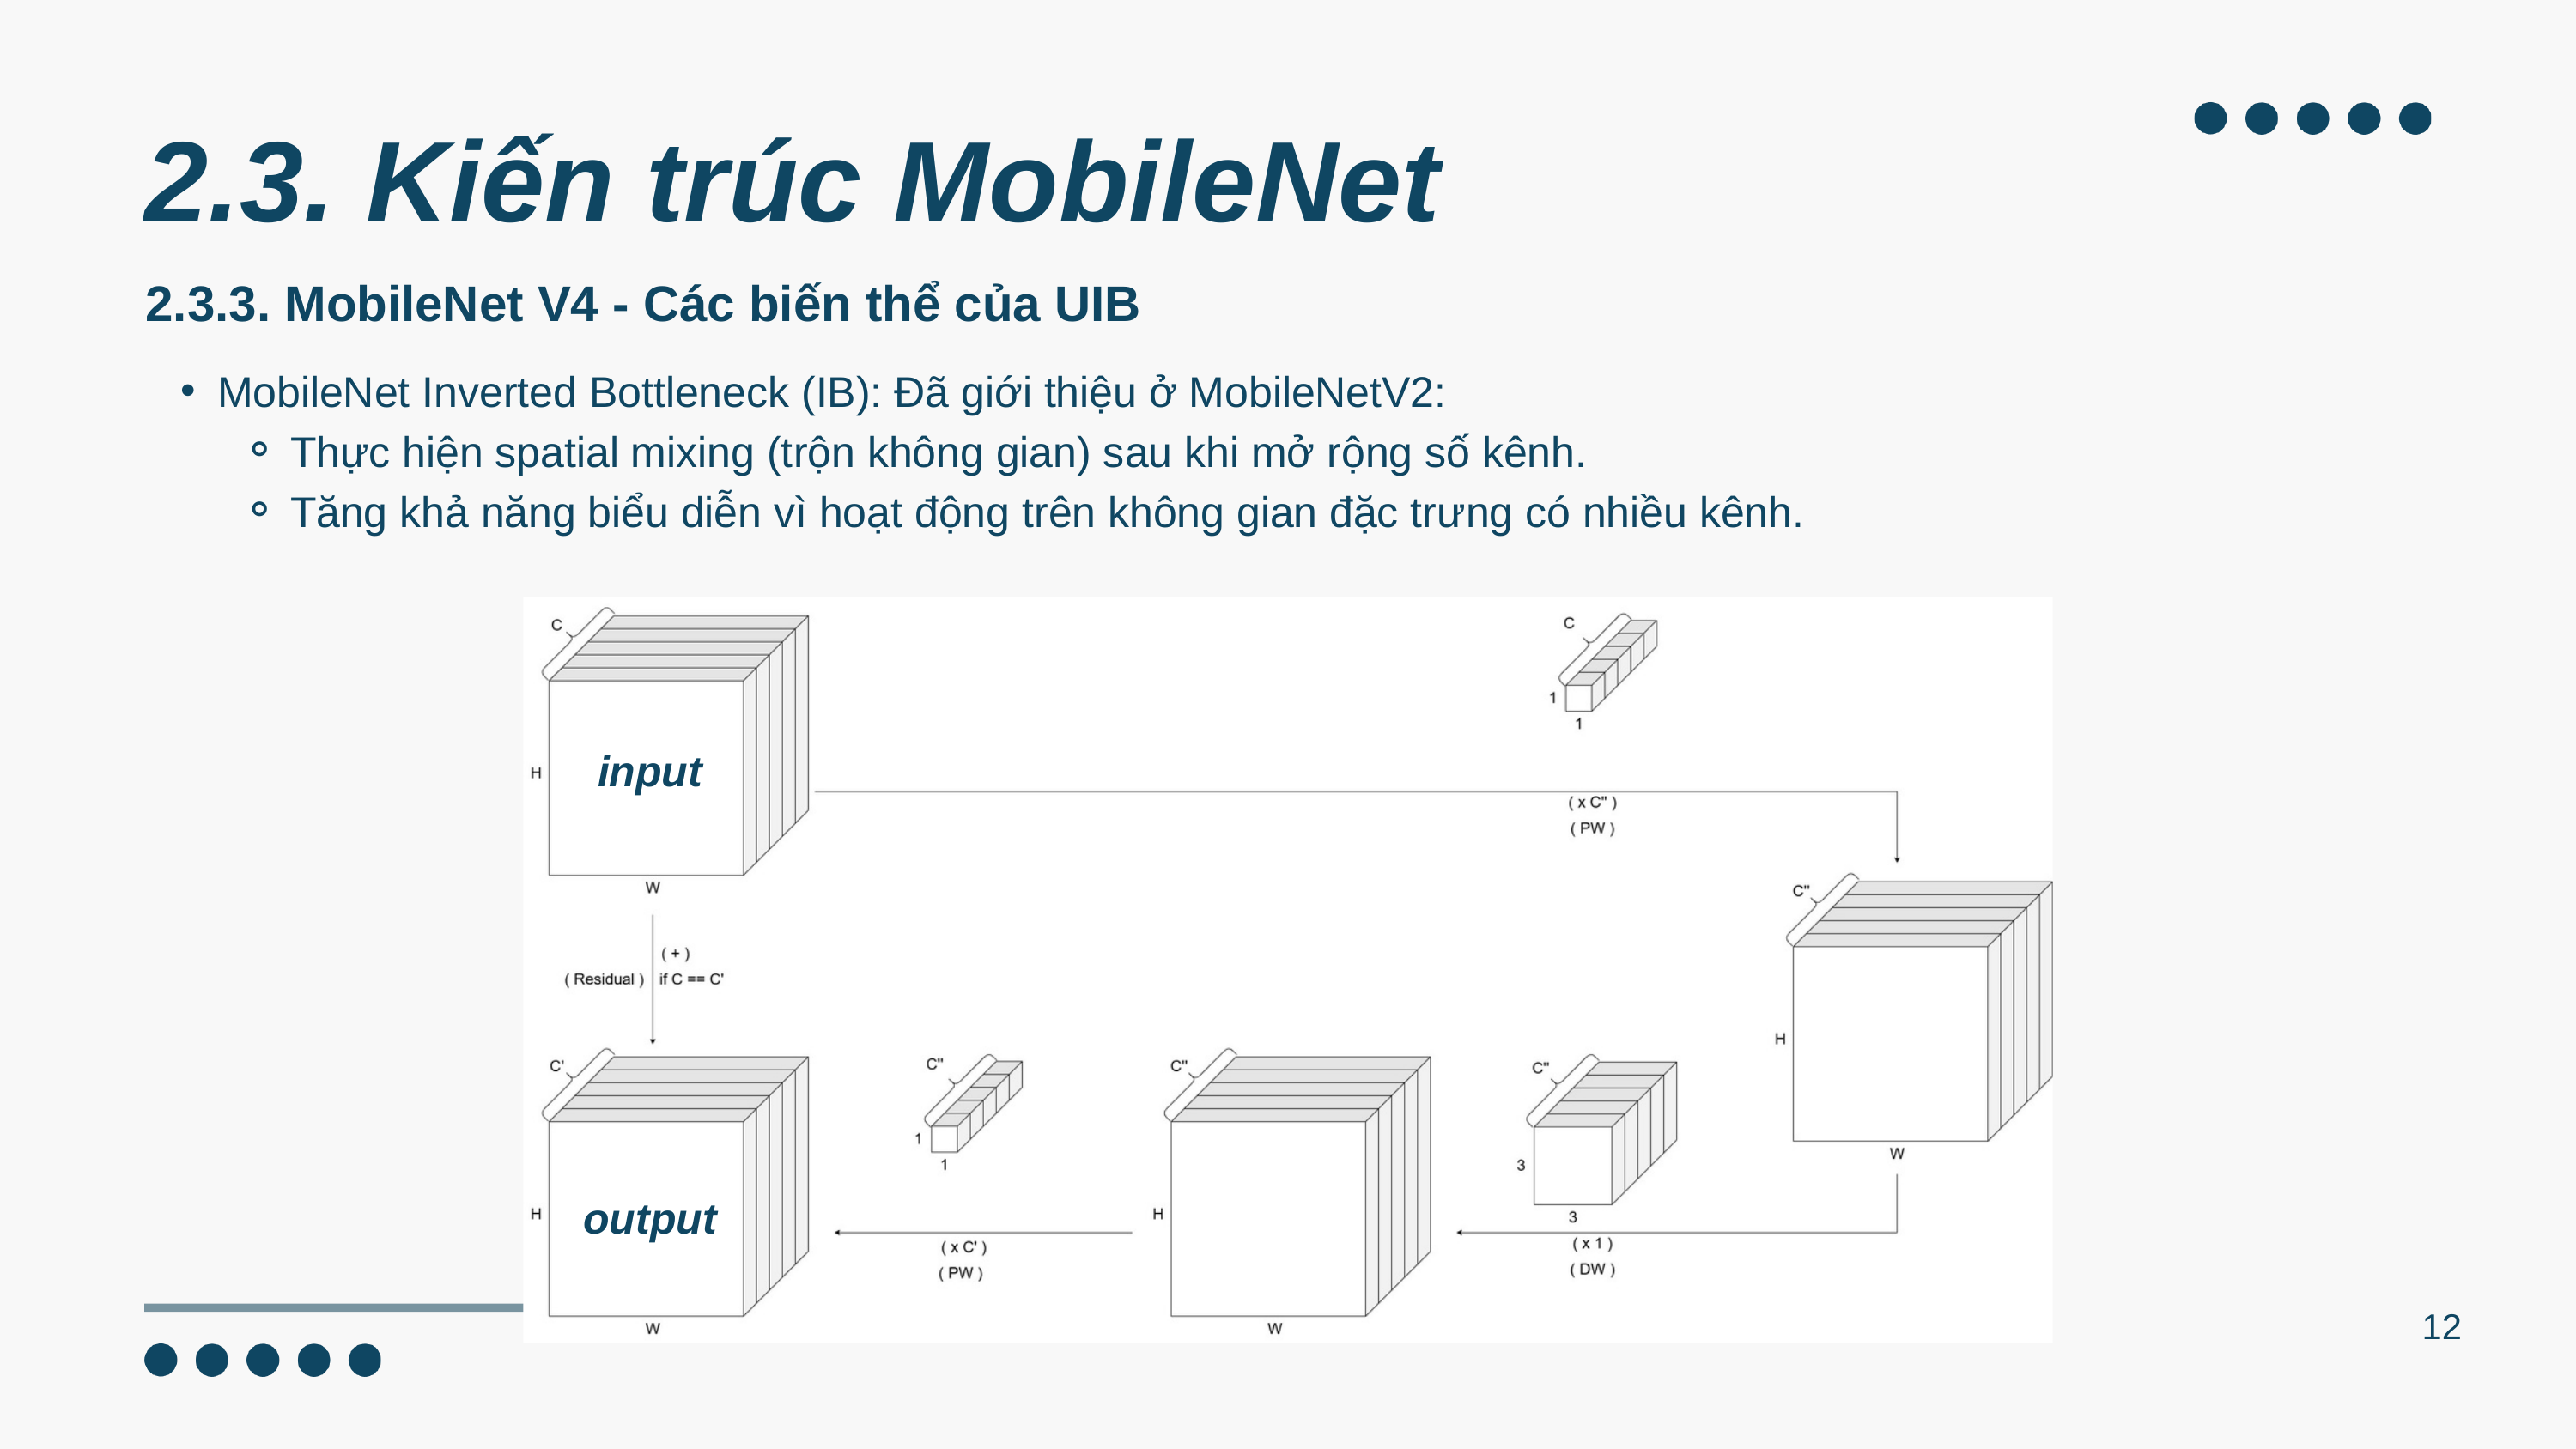

2.3. Kiến trúc MobileNet

2.3.3. MobileNet V4 - Các biến thể của UIB
MobileNet Inverted Bottleneck (IB): Đã giới thiệu ở MobileNetV2:
Thực hiện spatial mixing (trộn không gian) sau khi mở rộng số kênh.
Tăng khả năng biểu diễn vì hoạt động trên không gian đặc trưng có nhiều kênh.

input
output
12